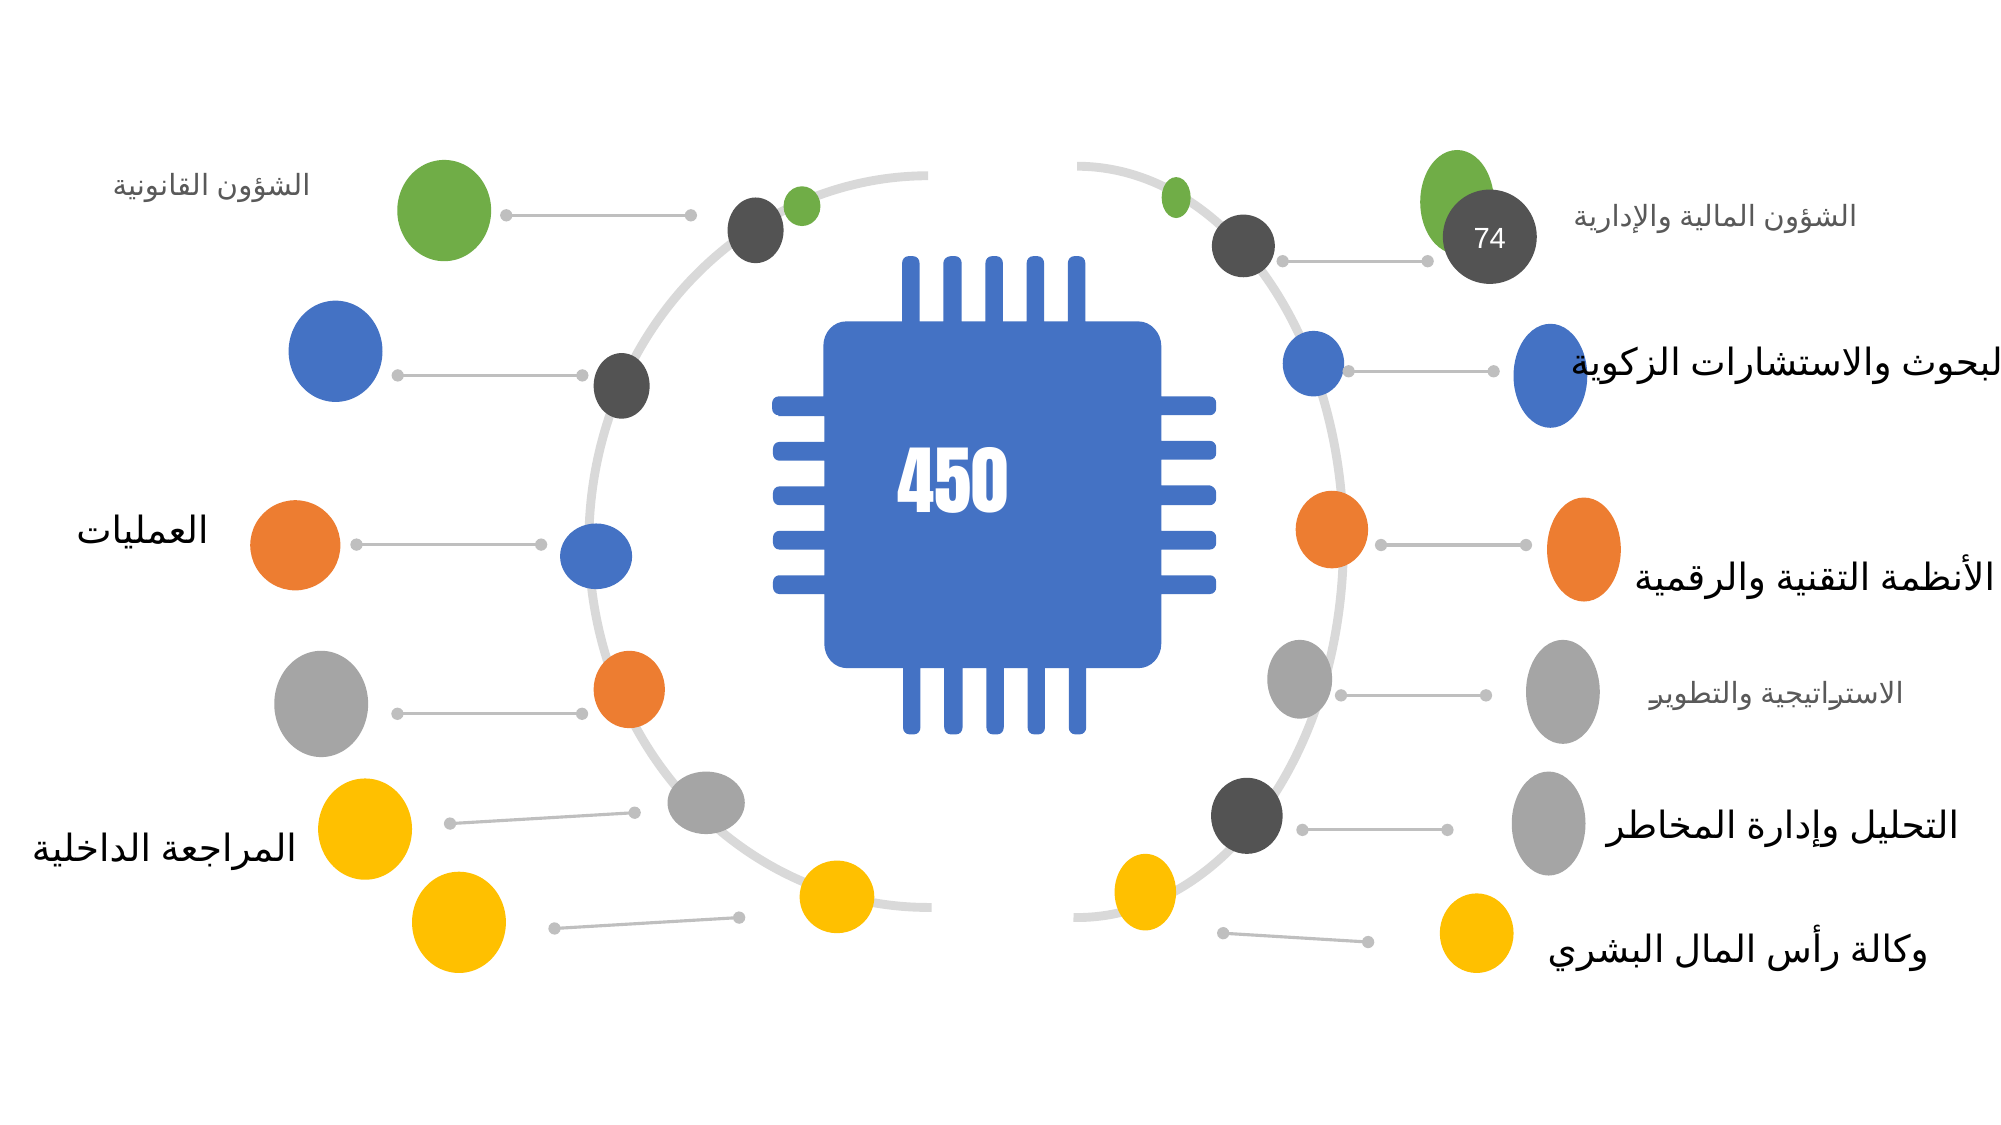

الشؤون القانونية

الشؤون المالية والإدارية
74

البحوث والاستشارات الزكوية

450

العمليات

الأنظمة التقنية والرقمية

الاستراتيجية والتطوير

التحليل وإدارة المخاطر
المراجعة الداخلية

وكالة رأس المال البشري